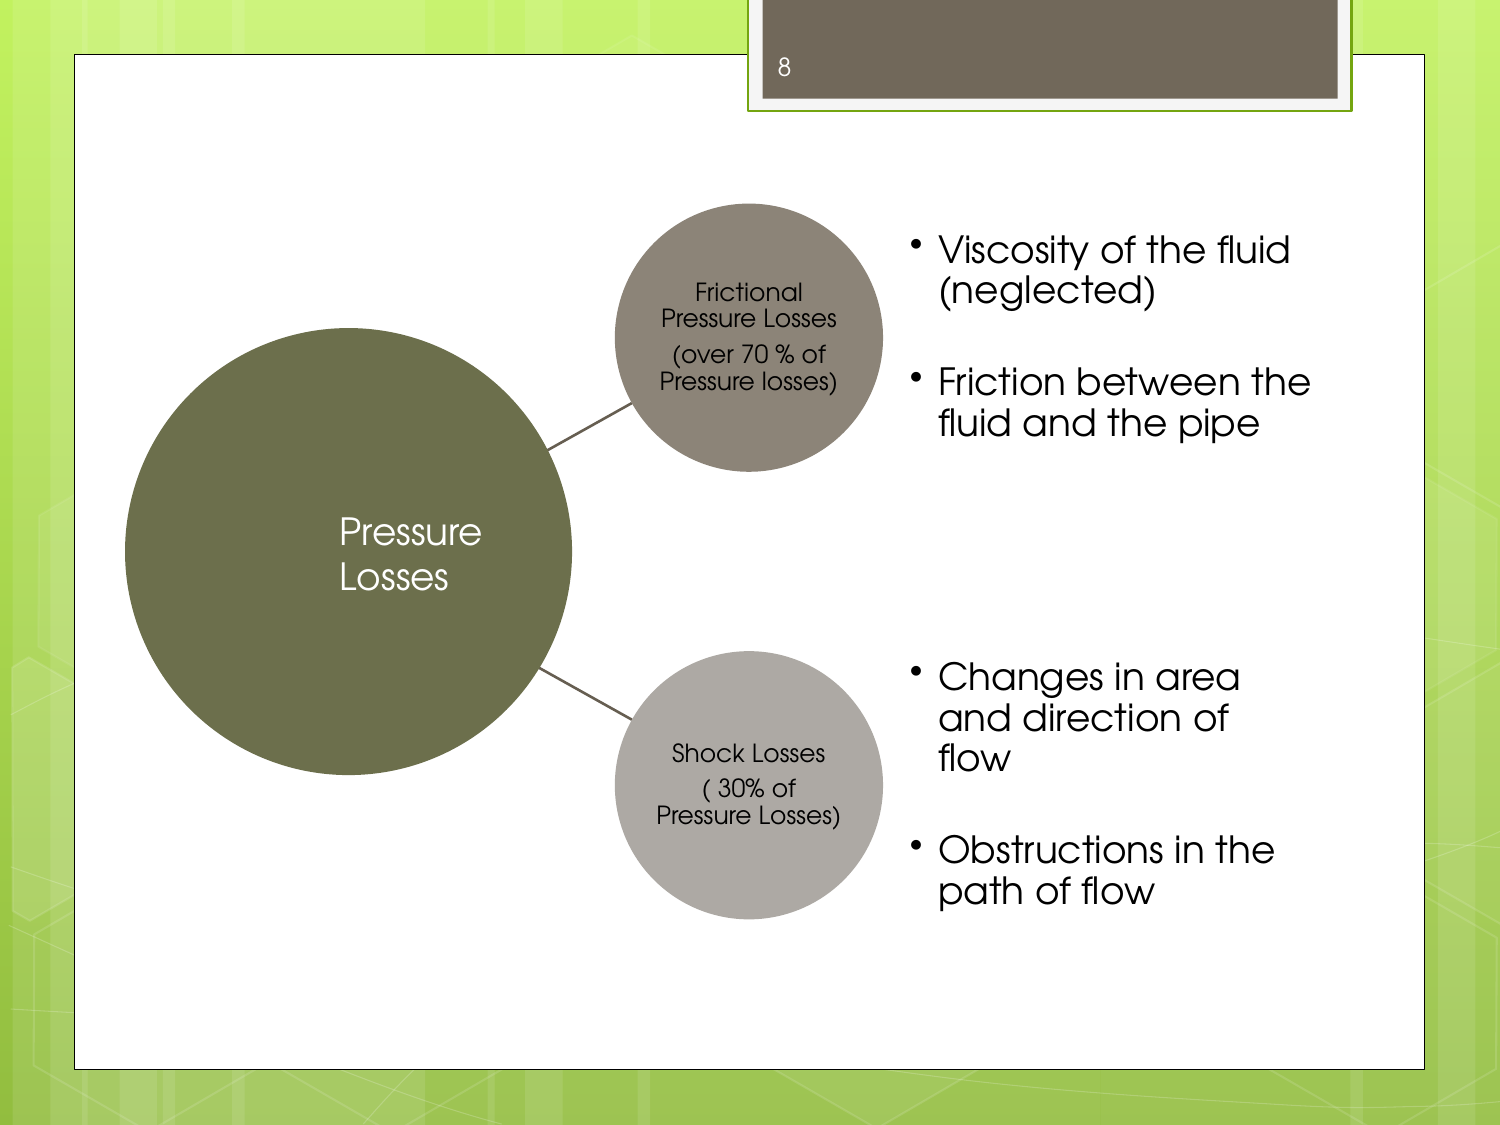

8
Frictional Pressure Losses
(over 70 % of Pressure losses)
Viscosity of the fluid (neglected)

Friction between the fluid and the pipe
Shock Losses
( 30% of Pressure Losses)
Changes in area and direction of flow

Obstructions in the path of flow
Pressure Losses